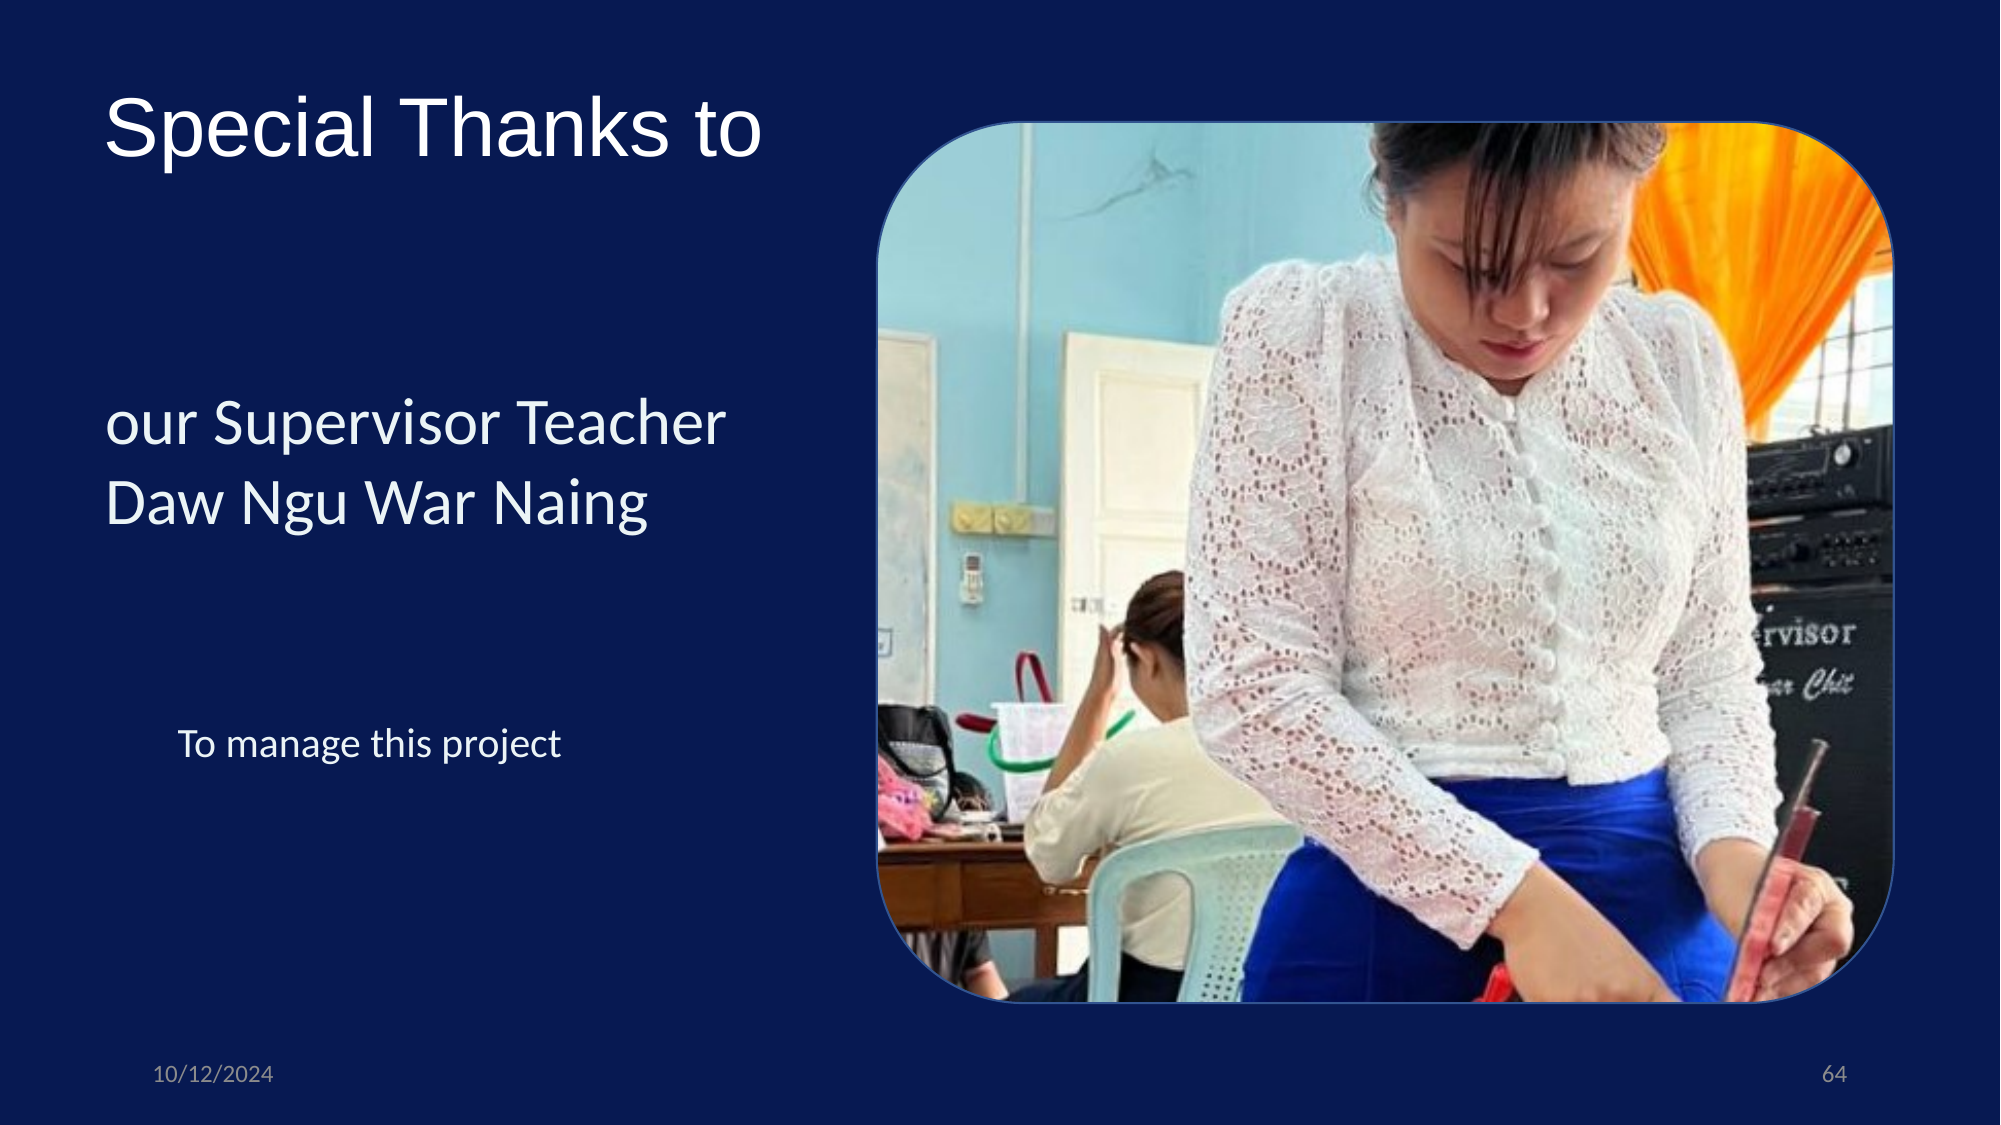

SMART HOME
Special Thanks to

our Supervisor Teacher Daw Ngu War Naing
To manage this project
10/12/2024
64